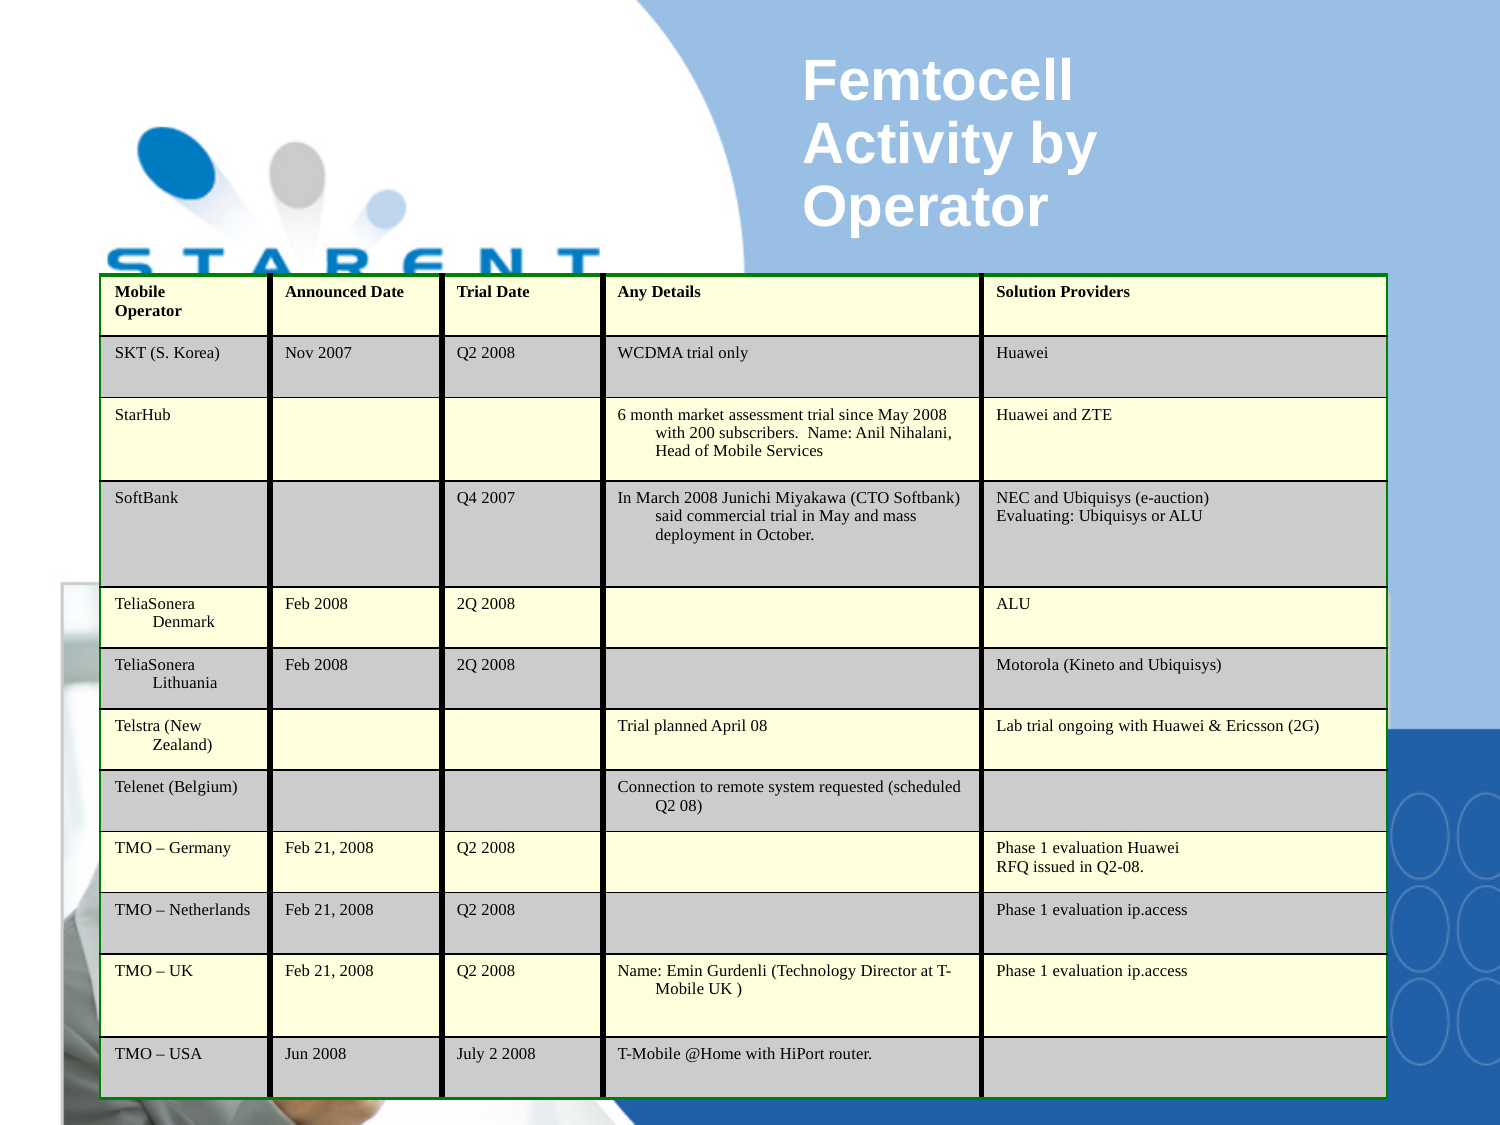

# Femtocell Activity by Operator

| Mobile Operator | Announced Date | Trial Date | Any Details | Solution Providers |
| --- | --- | --- | --- | --- |
| SKT (S. Korea) | Nov 2007 | Q2 2008 | WCDMA trial only | Huawei |
| StarHub |  |  | 6 month market assessment trial since May 2008 with 200 subscribers. Name: Anil Nihalani, Head of Mobile Services | Huawei and ZTE |
| SoftBank |  | Q4 2007 | In March 2008 Junichi Miyakawa (CTO Softbank) said commercial trial in May and mass deployment in October. | NEC and Ubiquisys (e-auction) Evaluating: Ubiquisys or ALU |
| TeliaSonera Denmark | Feb 2008 | 2Q 2008 |  | ALU |
| TeliaSonera Lithuania | Feb 2008 | 2Q 2008 |  | Motorola (Kineto and Ubiquisys) |
| Telstra (New Zealand) |  |  | Trial planned April 08 | Lab trial ongoing with Huawei & Ericsson (2G) |
| Telenet (Belgium) |  |  | Connection to remote system requested (scheduled Q2 08) |  |
| TMO – Germany | Feb 21, 2008 | Q2 2008 |  | Phase 1 evaluation Huawei RFQ issued in Q2-08. |
| TMO – Netherlands | Feb 21, 2008 | Q2 2008 |  | Phase 1 evaluation ip.access |
| TMO – UK | Feb 21, 2008 | Q2 2008 | Name: Emin Gurdenli (Technology Director at T-Mobile UK ) | Phase 1 evaluation ip.access |
| TMO – USA | Jun 2008 | July 2 2008 | T-Mobile @Home with HiPort router. |  |